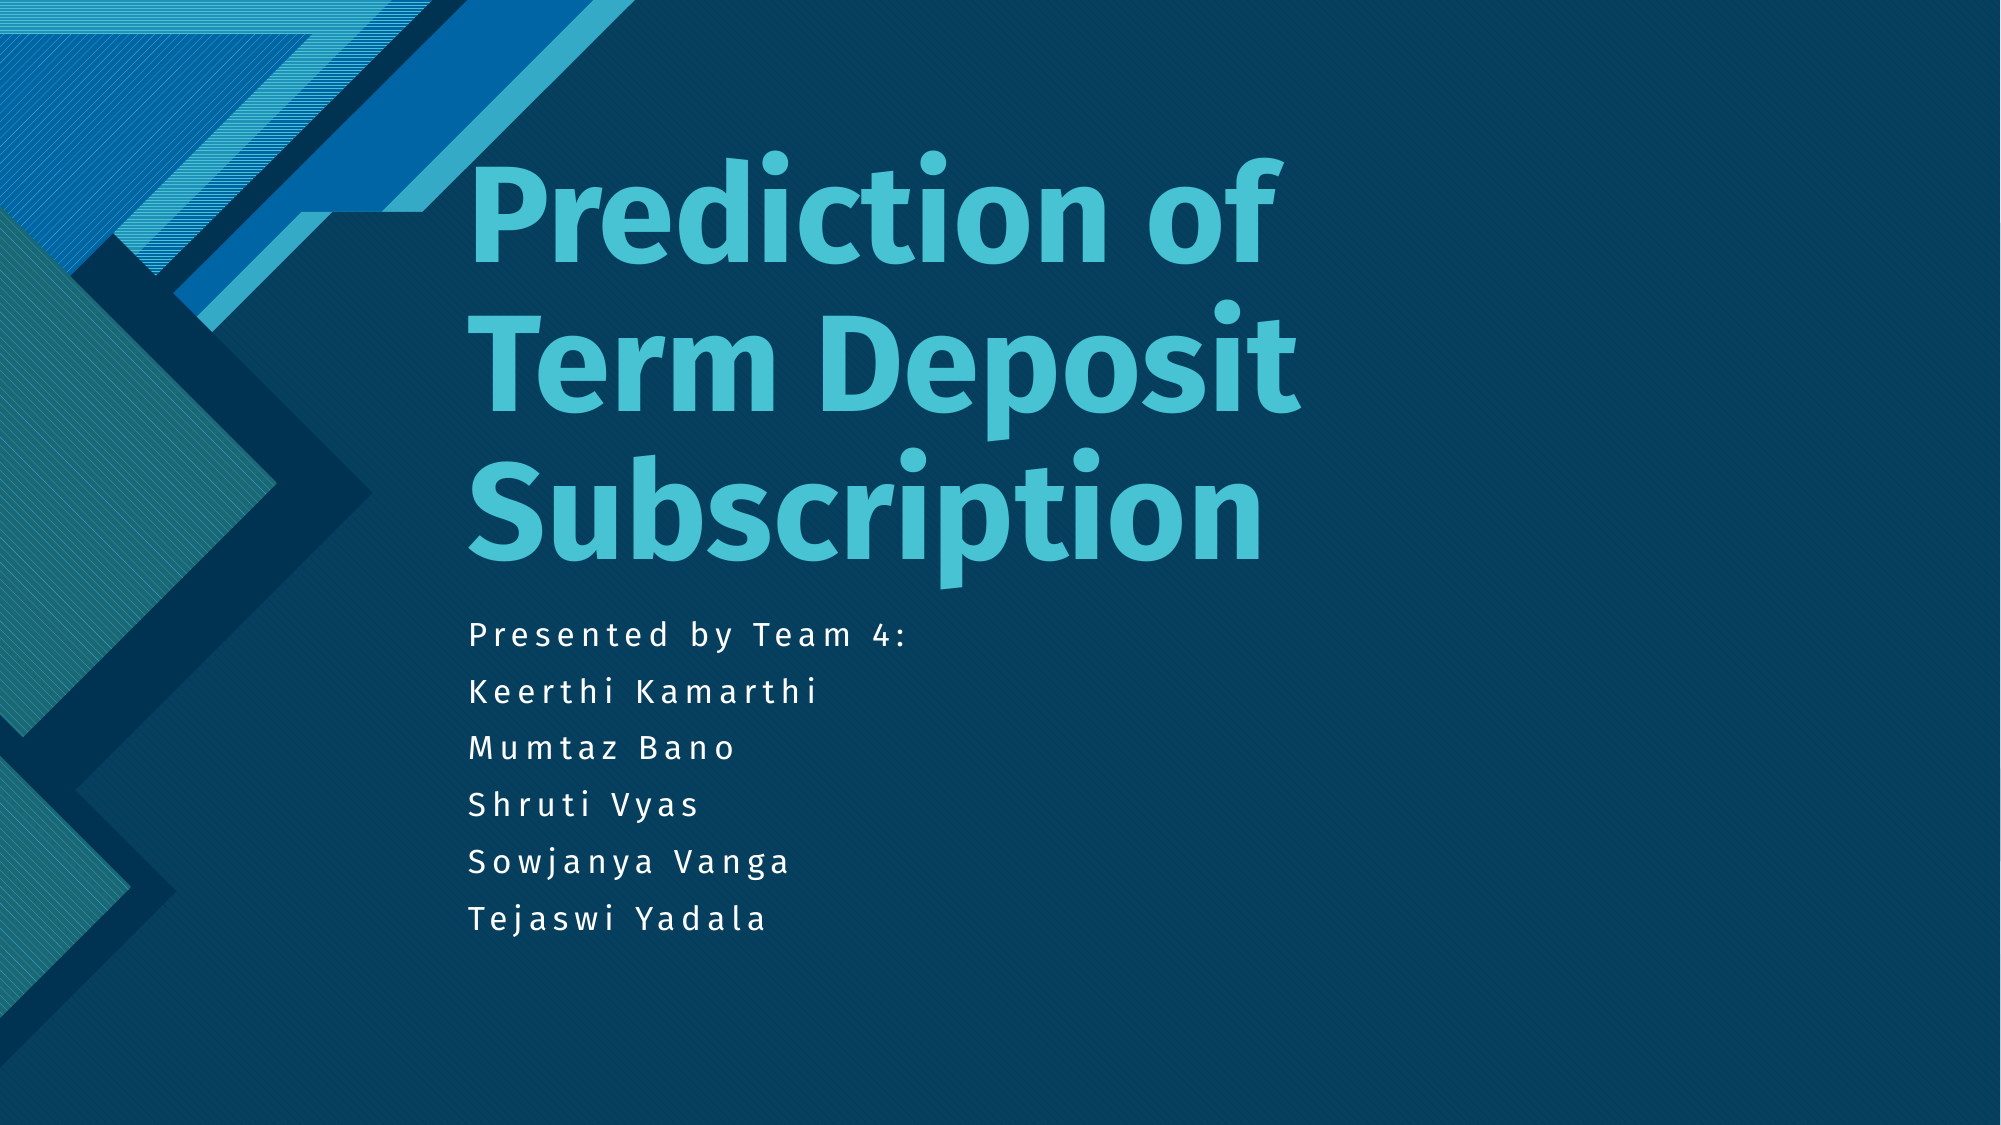

# Prediction of Term Deposit Subscription
Presented by Team 4:
Keerthi Kamarthi
Mumtaz Bano
Shruti Vyas
Sowjanya Vanga
Tejaswi Yadala